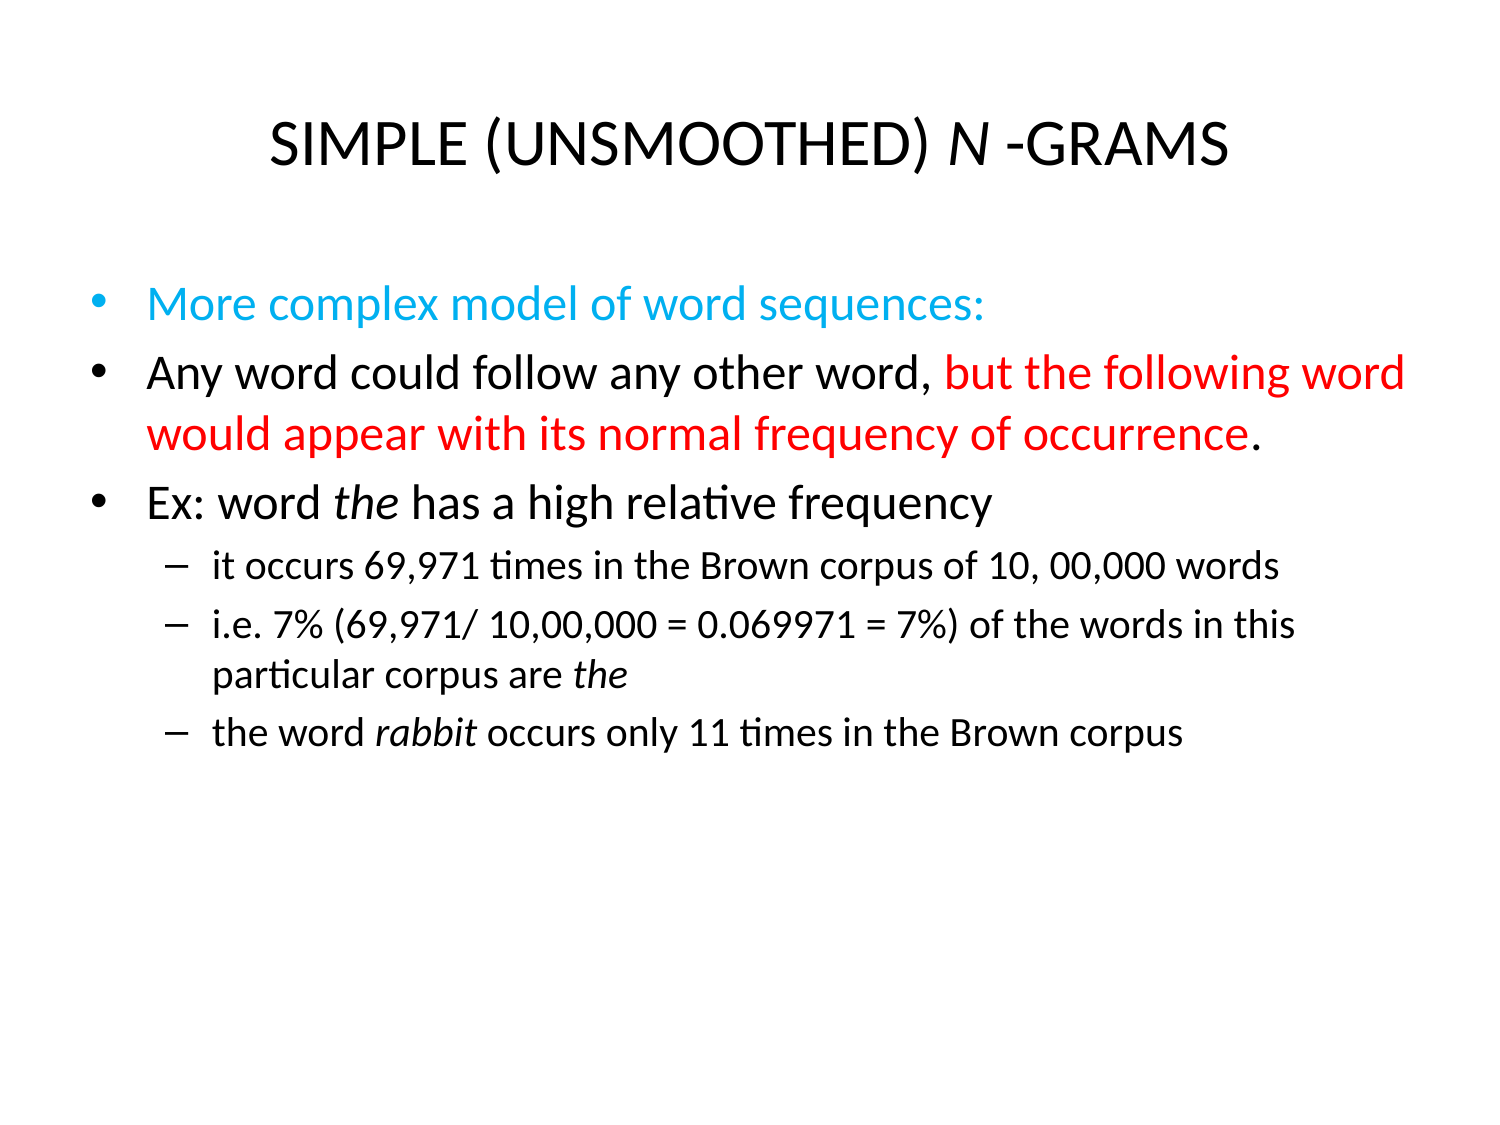

# SIMPLE (UNSMOOTHED) N -GRAMS
More complex model of word sequences:
Any word could follow any other word, but the following word would appear with its normal frequency of occurrence.
Ex: word the has a high relative frequency
it occurs 69,971 times in the Brown corpus of 10, 00,000 words
i.e. 7% (69,971/ 10,00,000 = 0.069971‬ = 7%) of the words in this particular corpus are the
the word rabbit occurs only 11 times in the Brown corpus